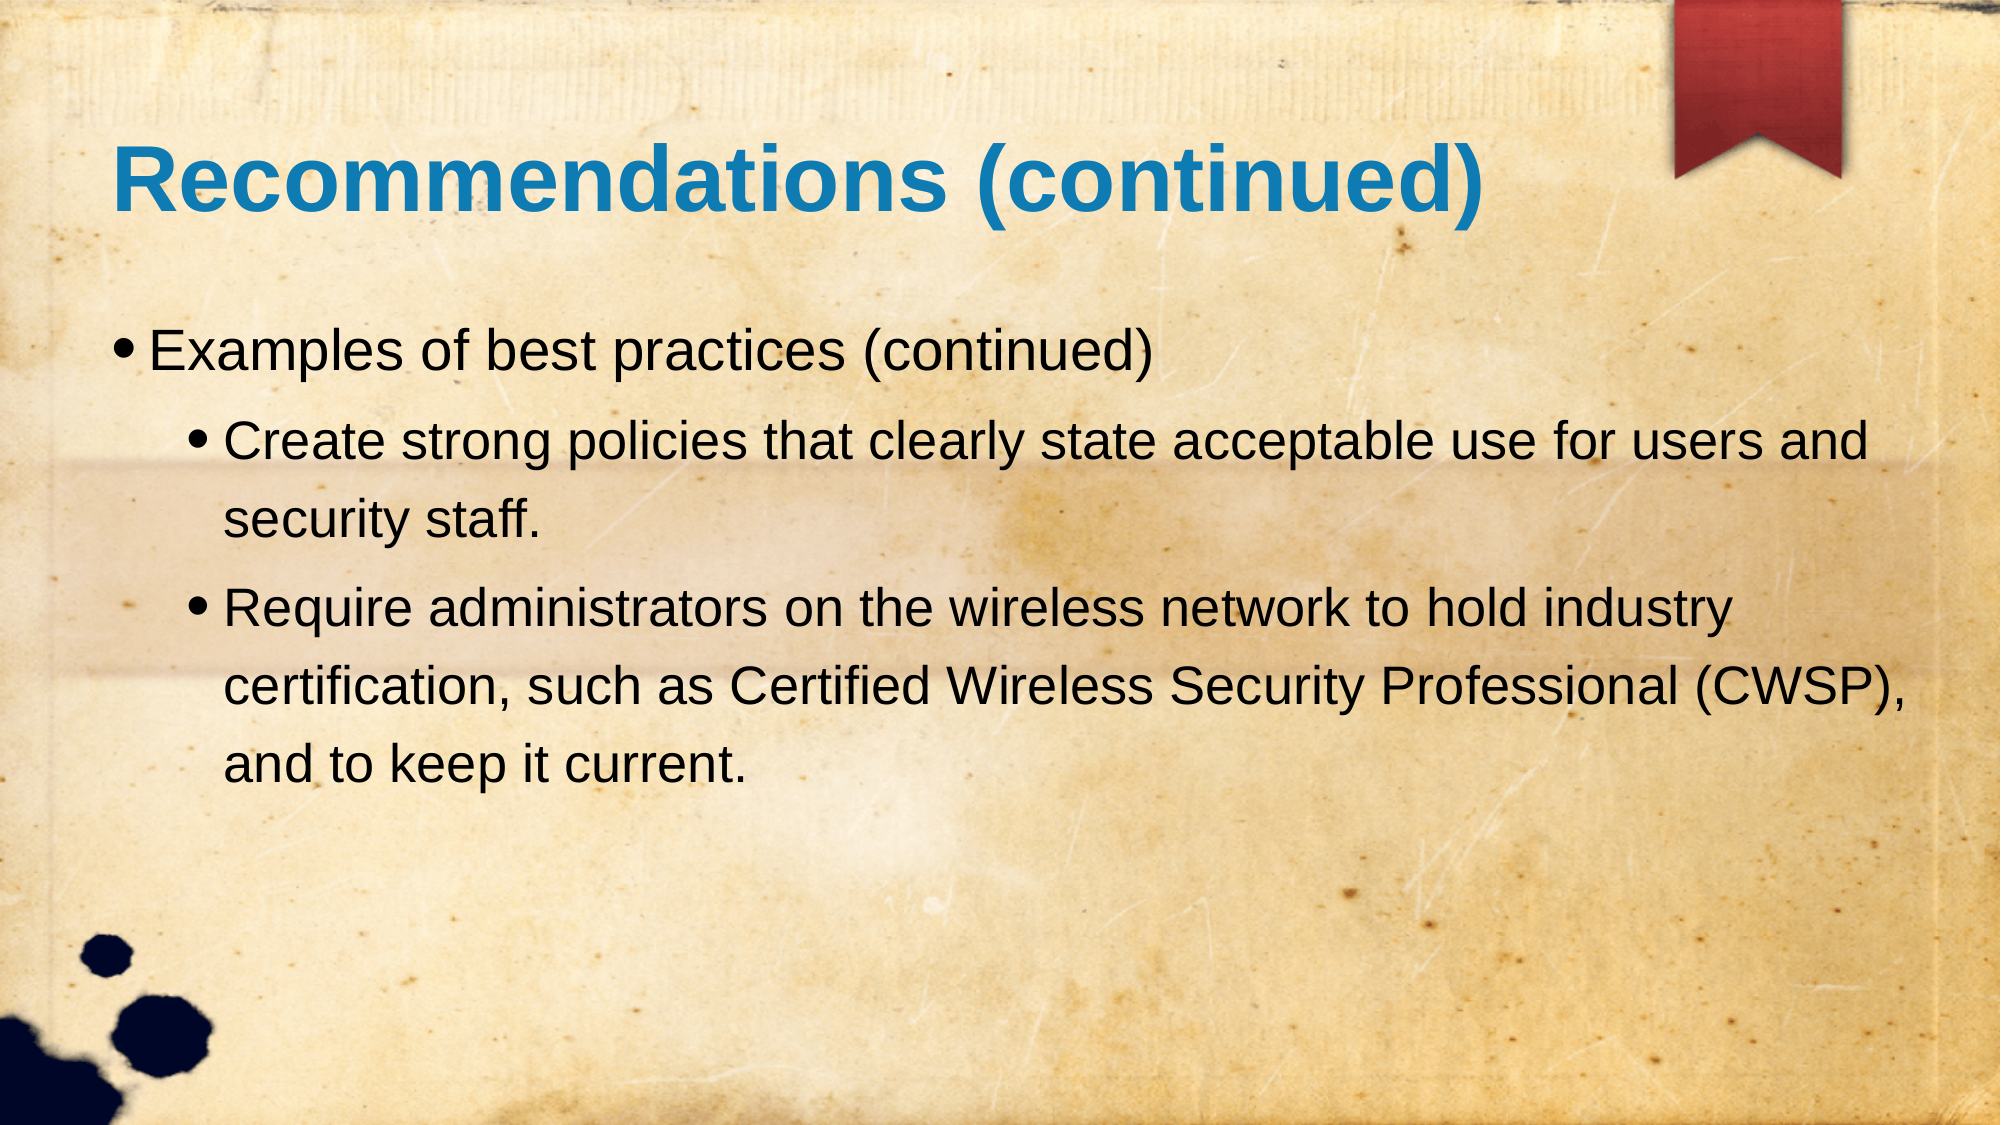

Recommendations (continued)
Examples of best practices (continued)
Create strong policies that clearly state acceptable use for users and security staff.
Require administrators on the wireless network to hold industry certification, such as Certified Wireless Security Professional (CWSP), and to keep it current.